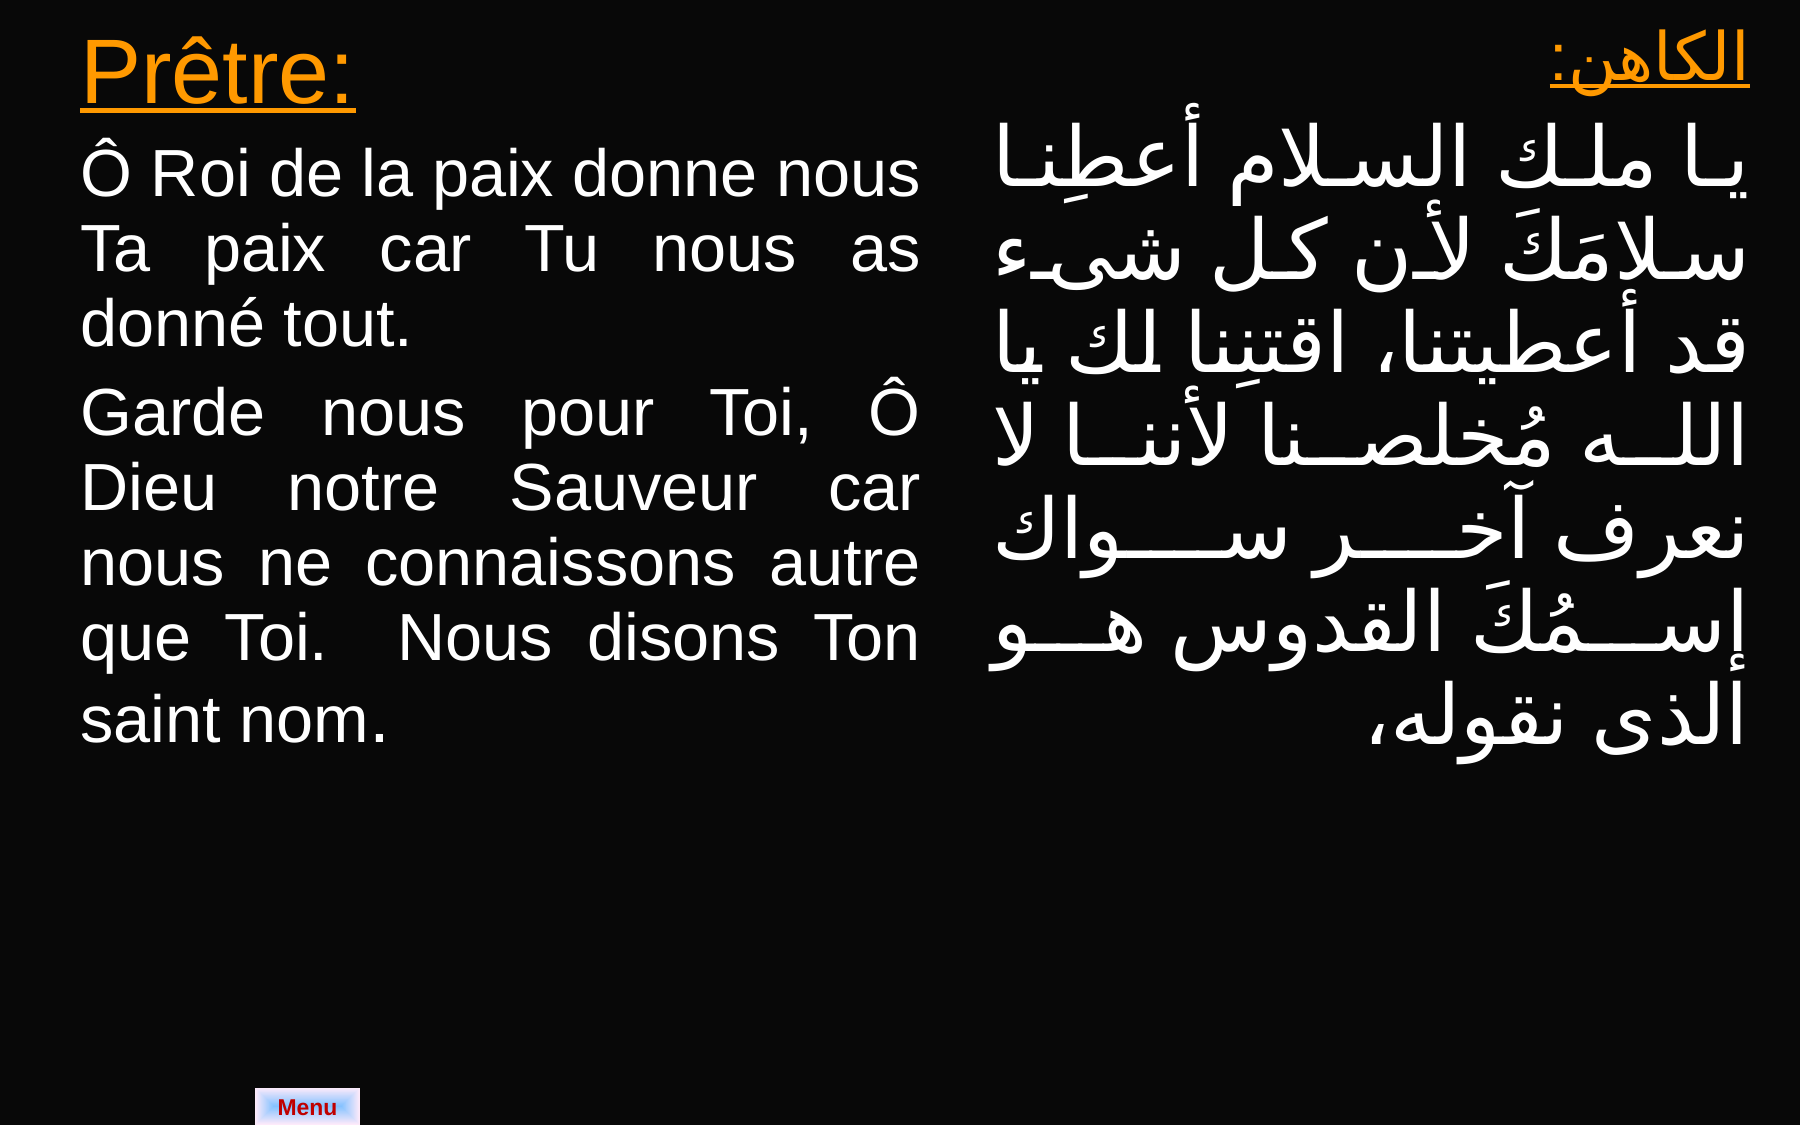

| Prêtre: Ô Roi de la paix donne nous Ta paix car Tu nous as donné tout. Garde nous pour Toi, Ô Dieu notre Sauveur car nous ne connaissons autre que Toi. Nous disons Ton saint nom. | الكاهن: يا ملك السلام أعطِنا سلامَكَ لأن كل شىء قد أعطيتنا، اقتنِنا لك يا الله مُخلصنا لأننا لا نعرف آخر سواك إسمُكَ القدوس هو الذى نقوله، |
| --- | --- |

Menu